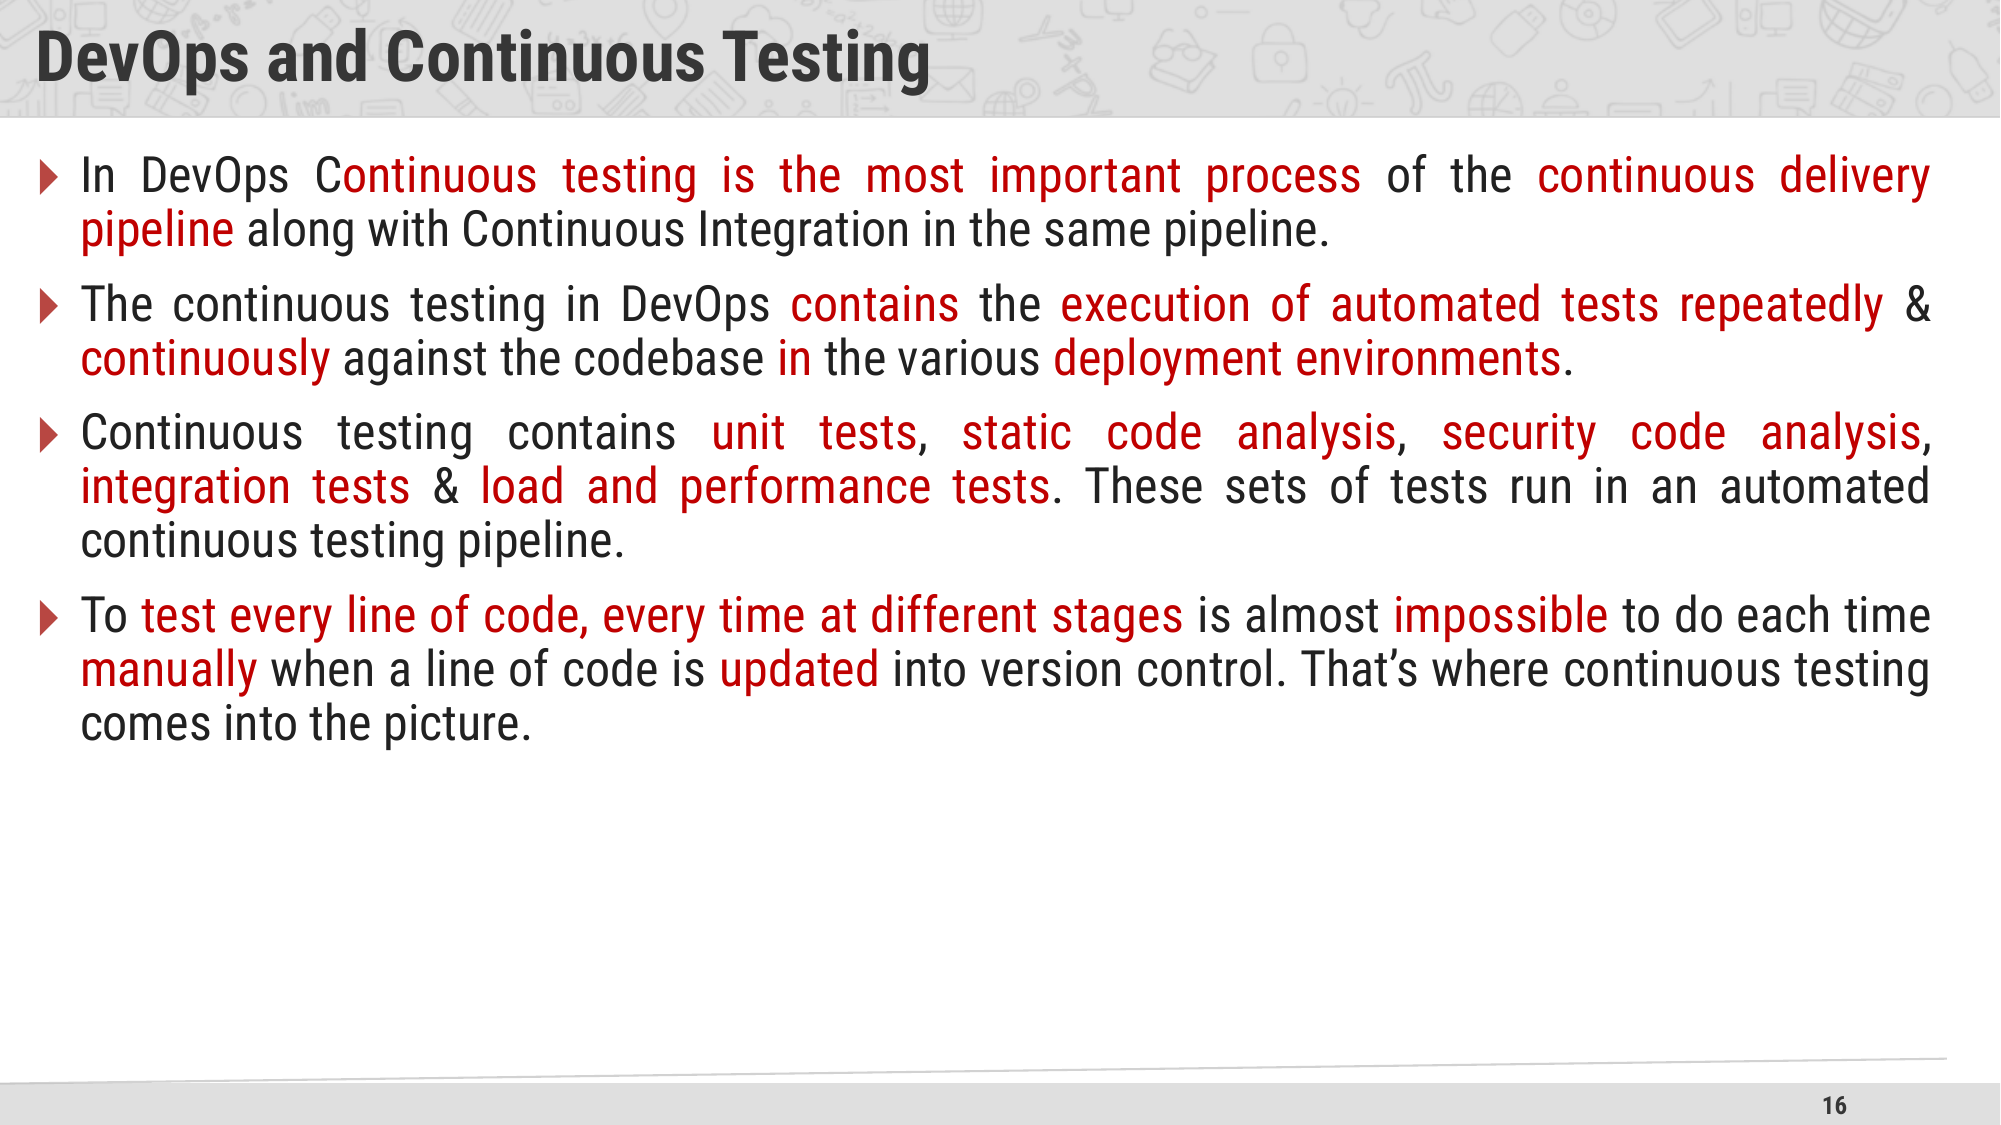

# DevOps and Continuous Testing
In DevOps Continuous testing is the most important process of the continuous delivery pipeline along with Continuous Integration in the same pipeline.
The continuous testing in DevOps contains the execution of automated tests repeatedly & continuously against the codebase in the various deployment environments.
Continuous testing contains unit tests, static code analysis, security code analysis, integration tests & load and performance tests. These sets of tests run in an automated continuous testing pipeline.
To test every line of code, every time at different stages is almost impossible to do each time manually when a line of code is updated into version control. That’s where continuous testing comes into the picture.